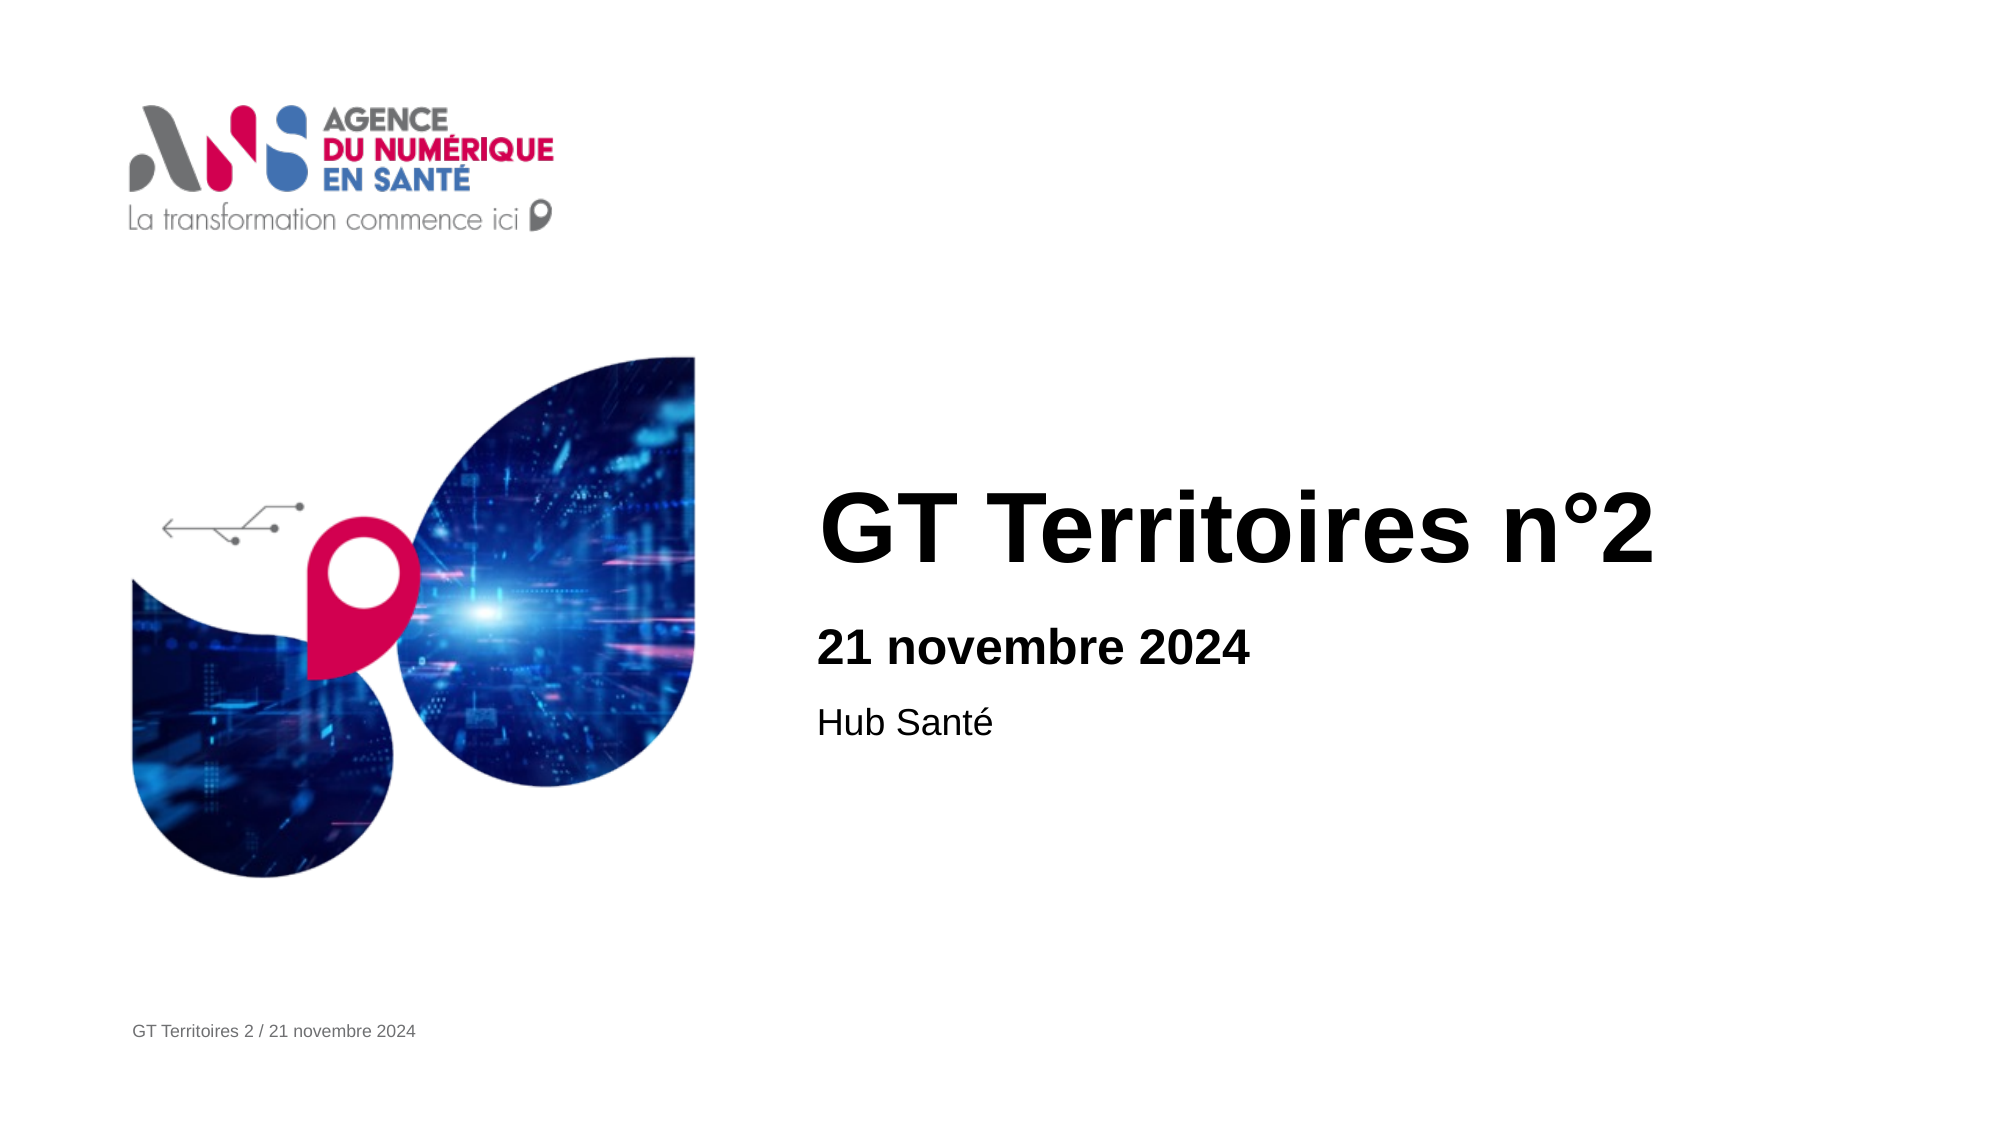

# GT Territoires n°2
21 novembre 2024
Hub Santé